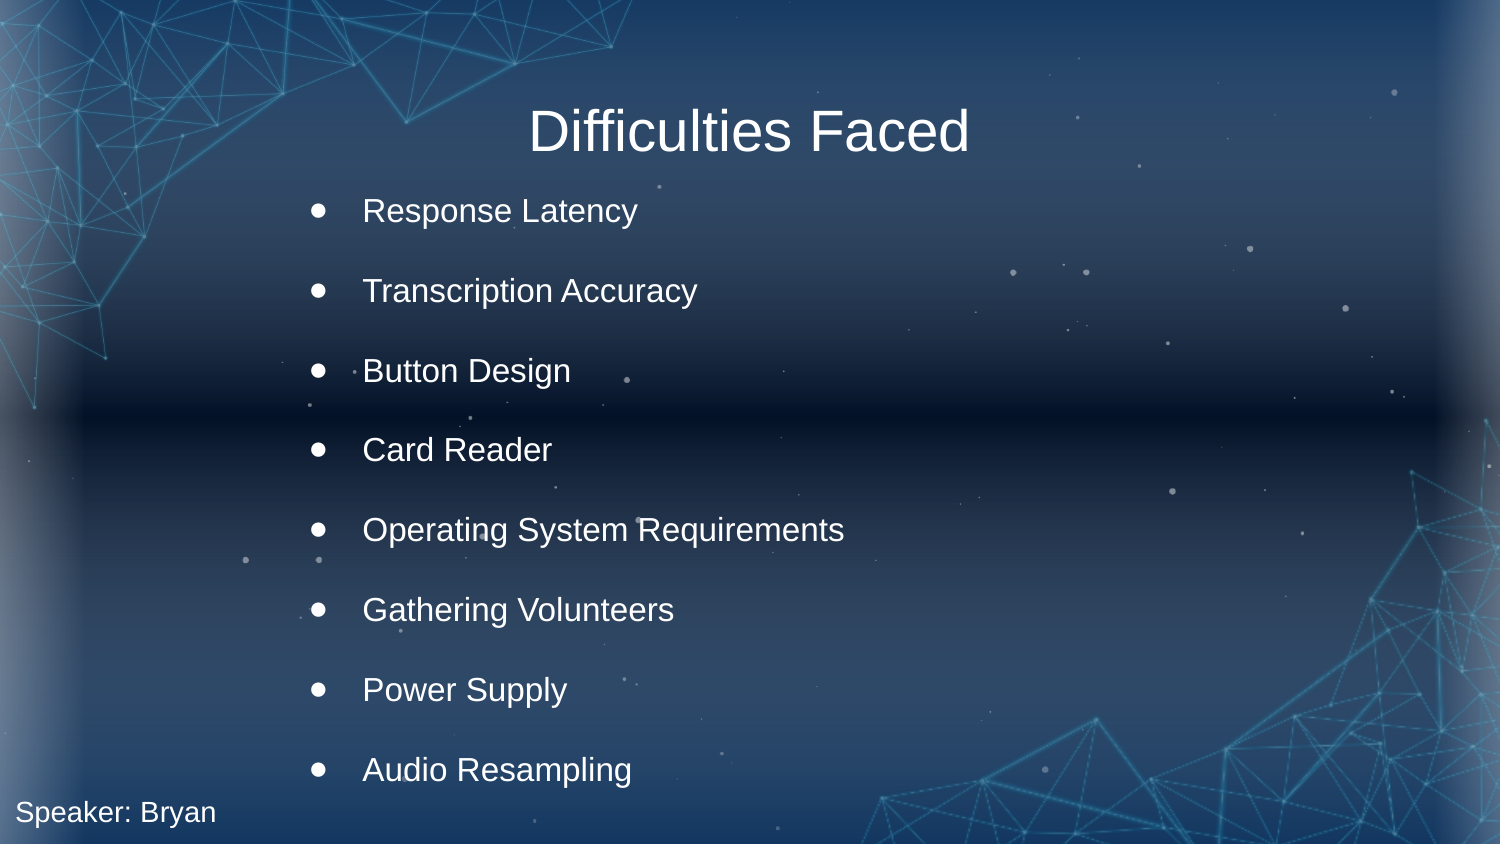

# Difficulties Faced

Response Latency

Transcription Accuracy
Button Design
Card Reader
Operating System Requirements

Gathering Volunteers
Power Supply

Audio Resampling

Speaker: Bryan